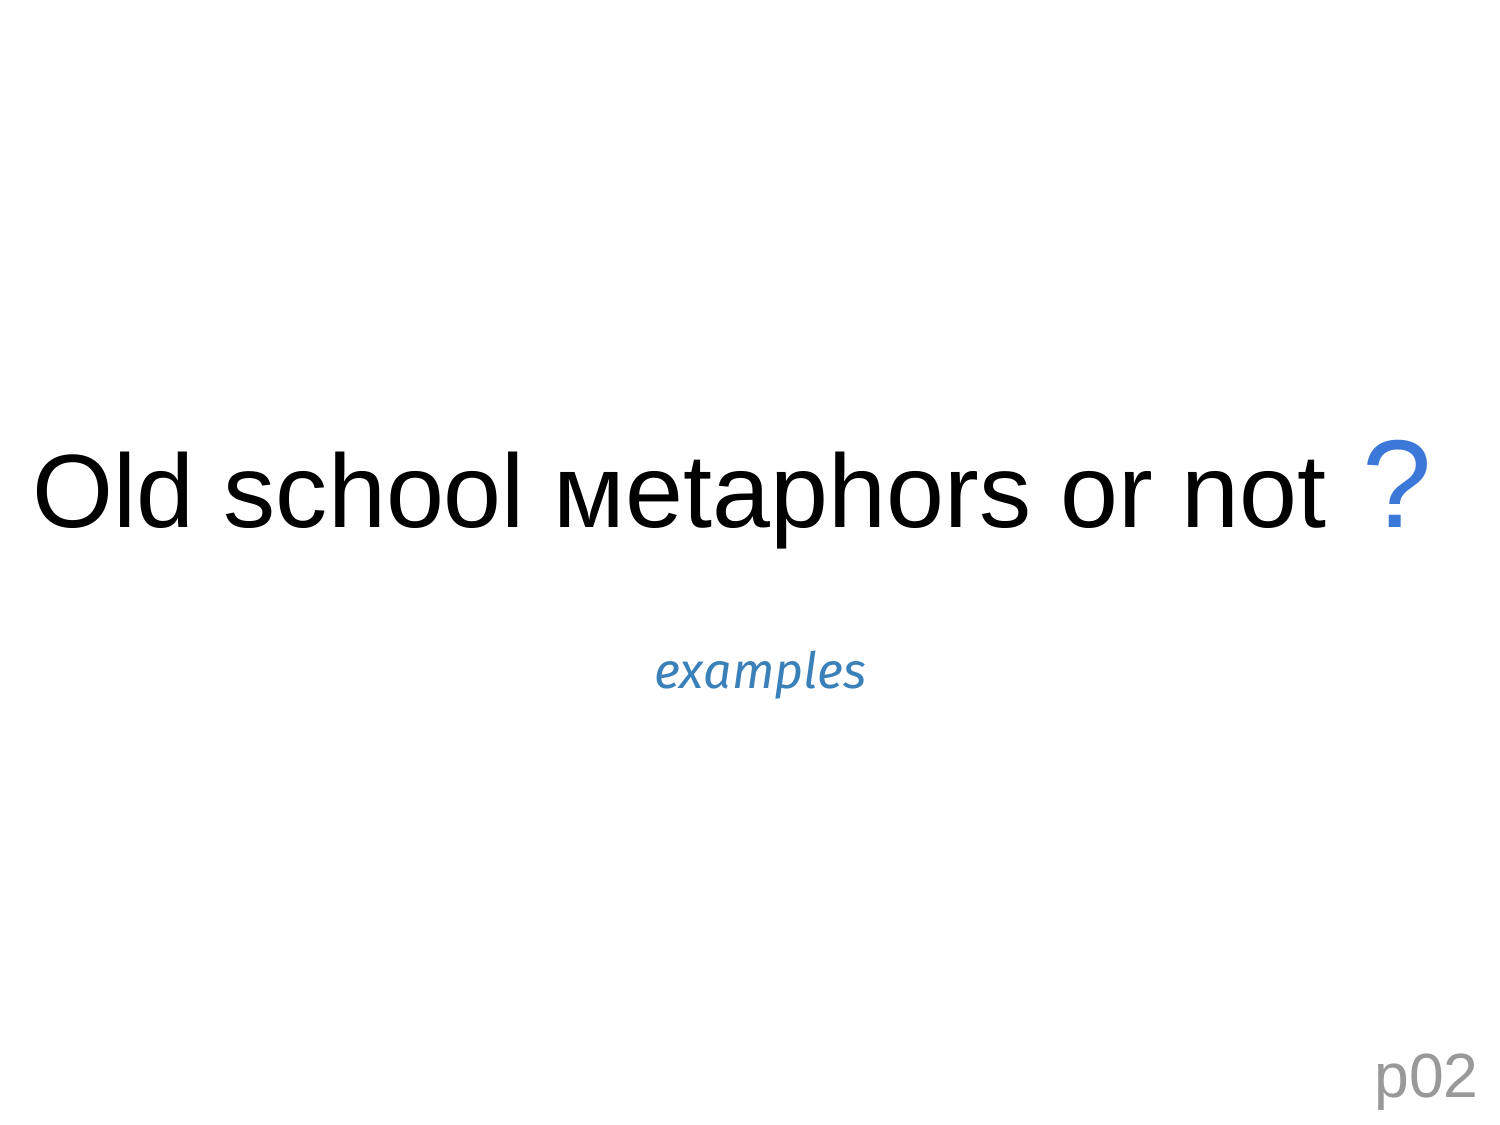

Old school мetaphors or not ?
examples
p02